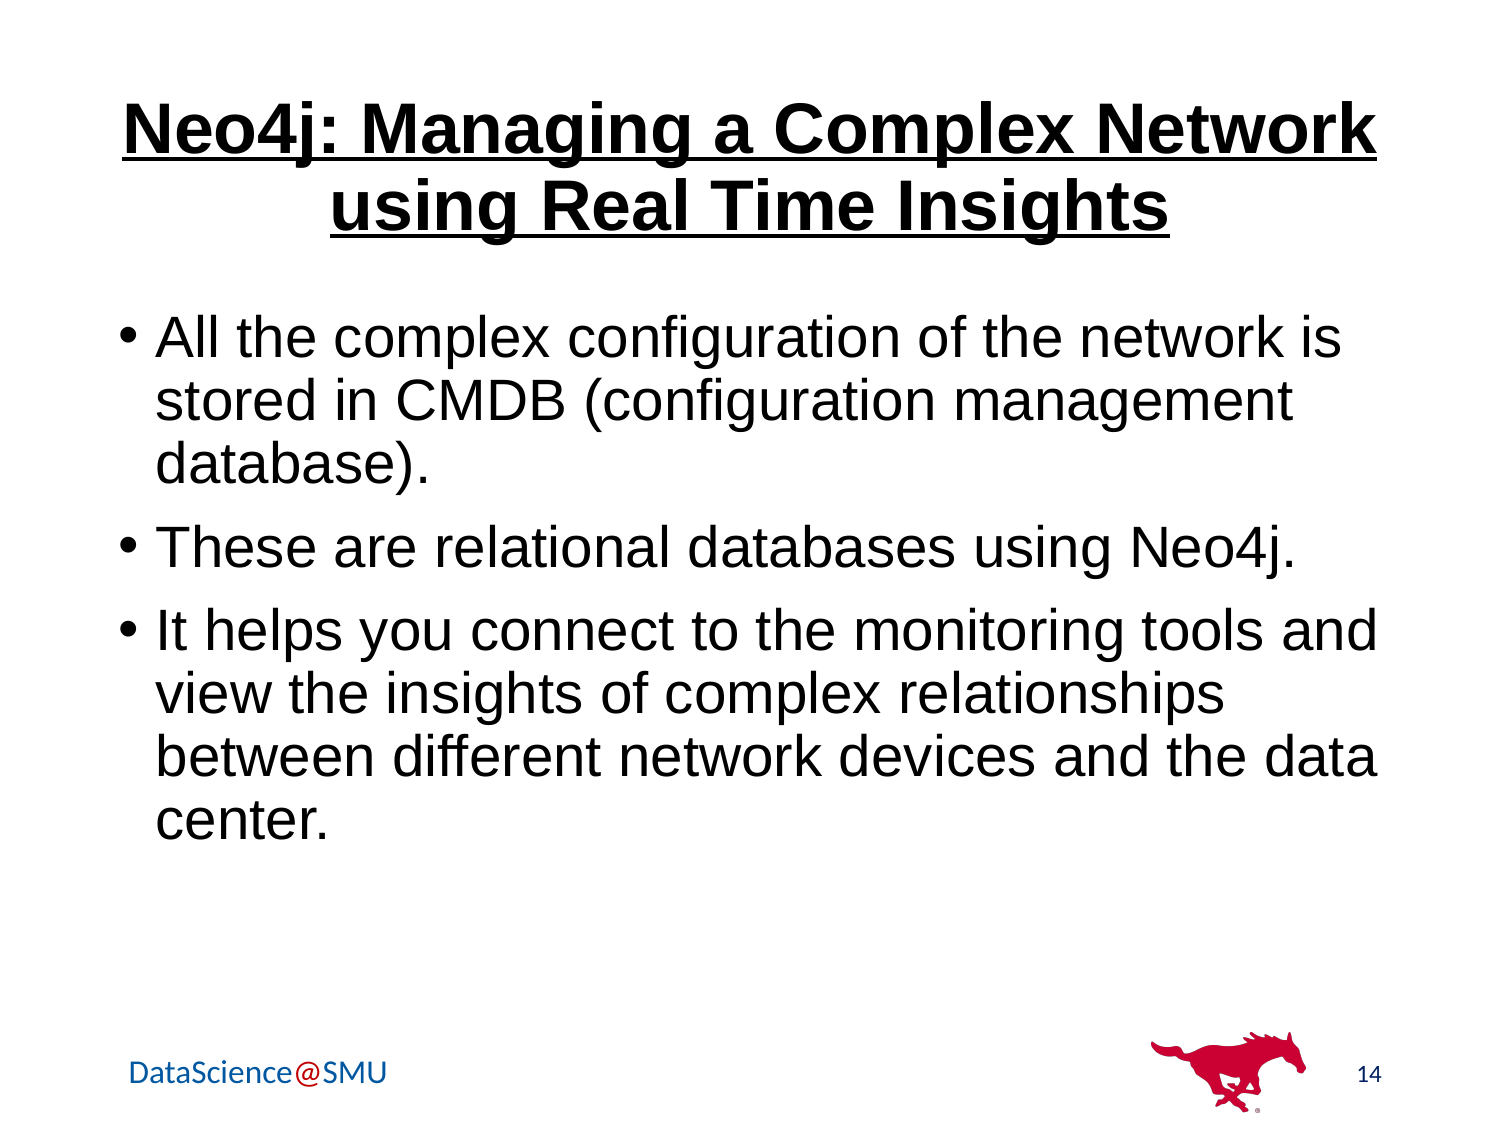

# Neo4j: Managing a Complex Network using Real Time Insights
All the complex configuration of the network is stored in CMDB (configuration management database).
These are relational databases using Neo4j.
It helps you connect to the monitoring tools and view the insights of complex relationships between different network devices and the data center.

14